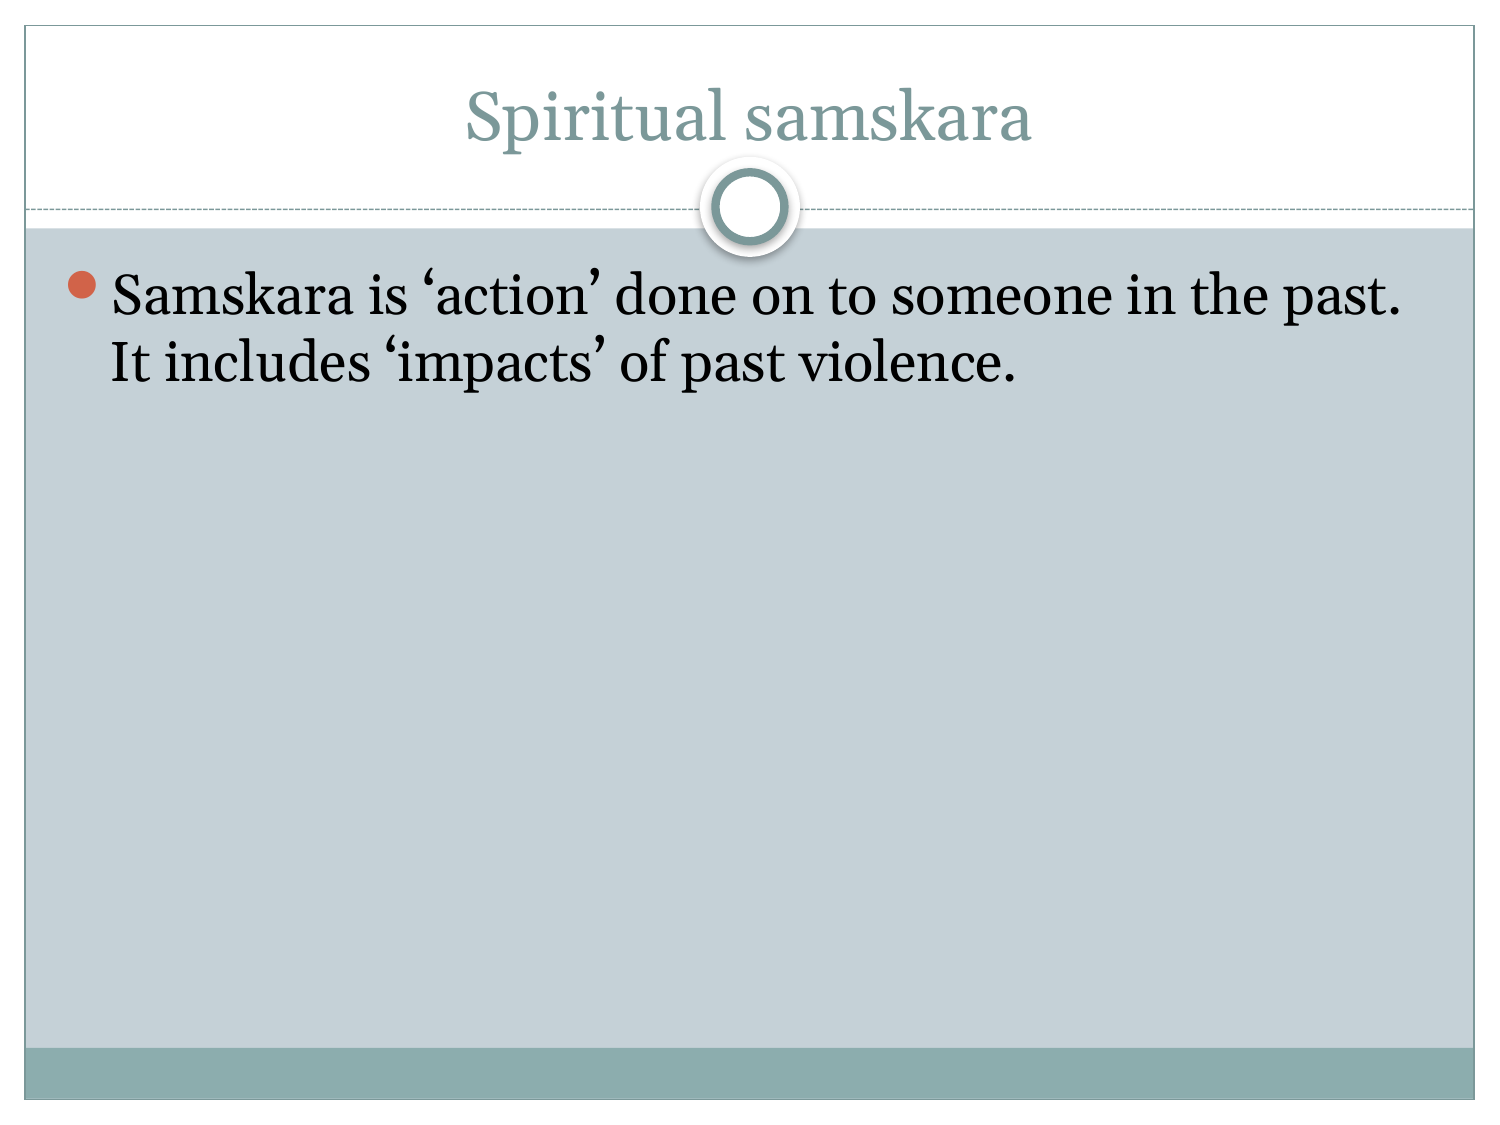

# Spiritual samskara
Samskara is ‘action’ done on to someone in the past. It includes ‘impacts’ of past violence.